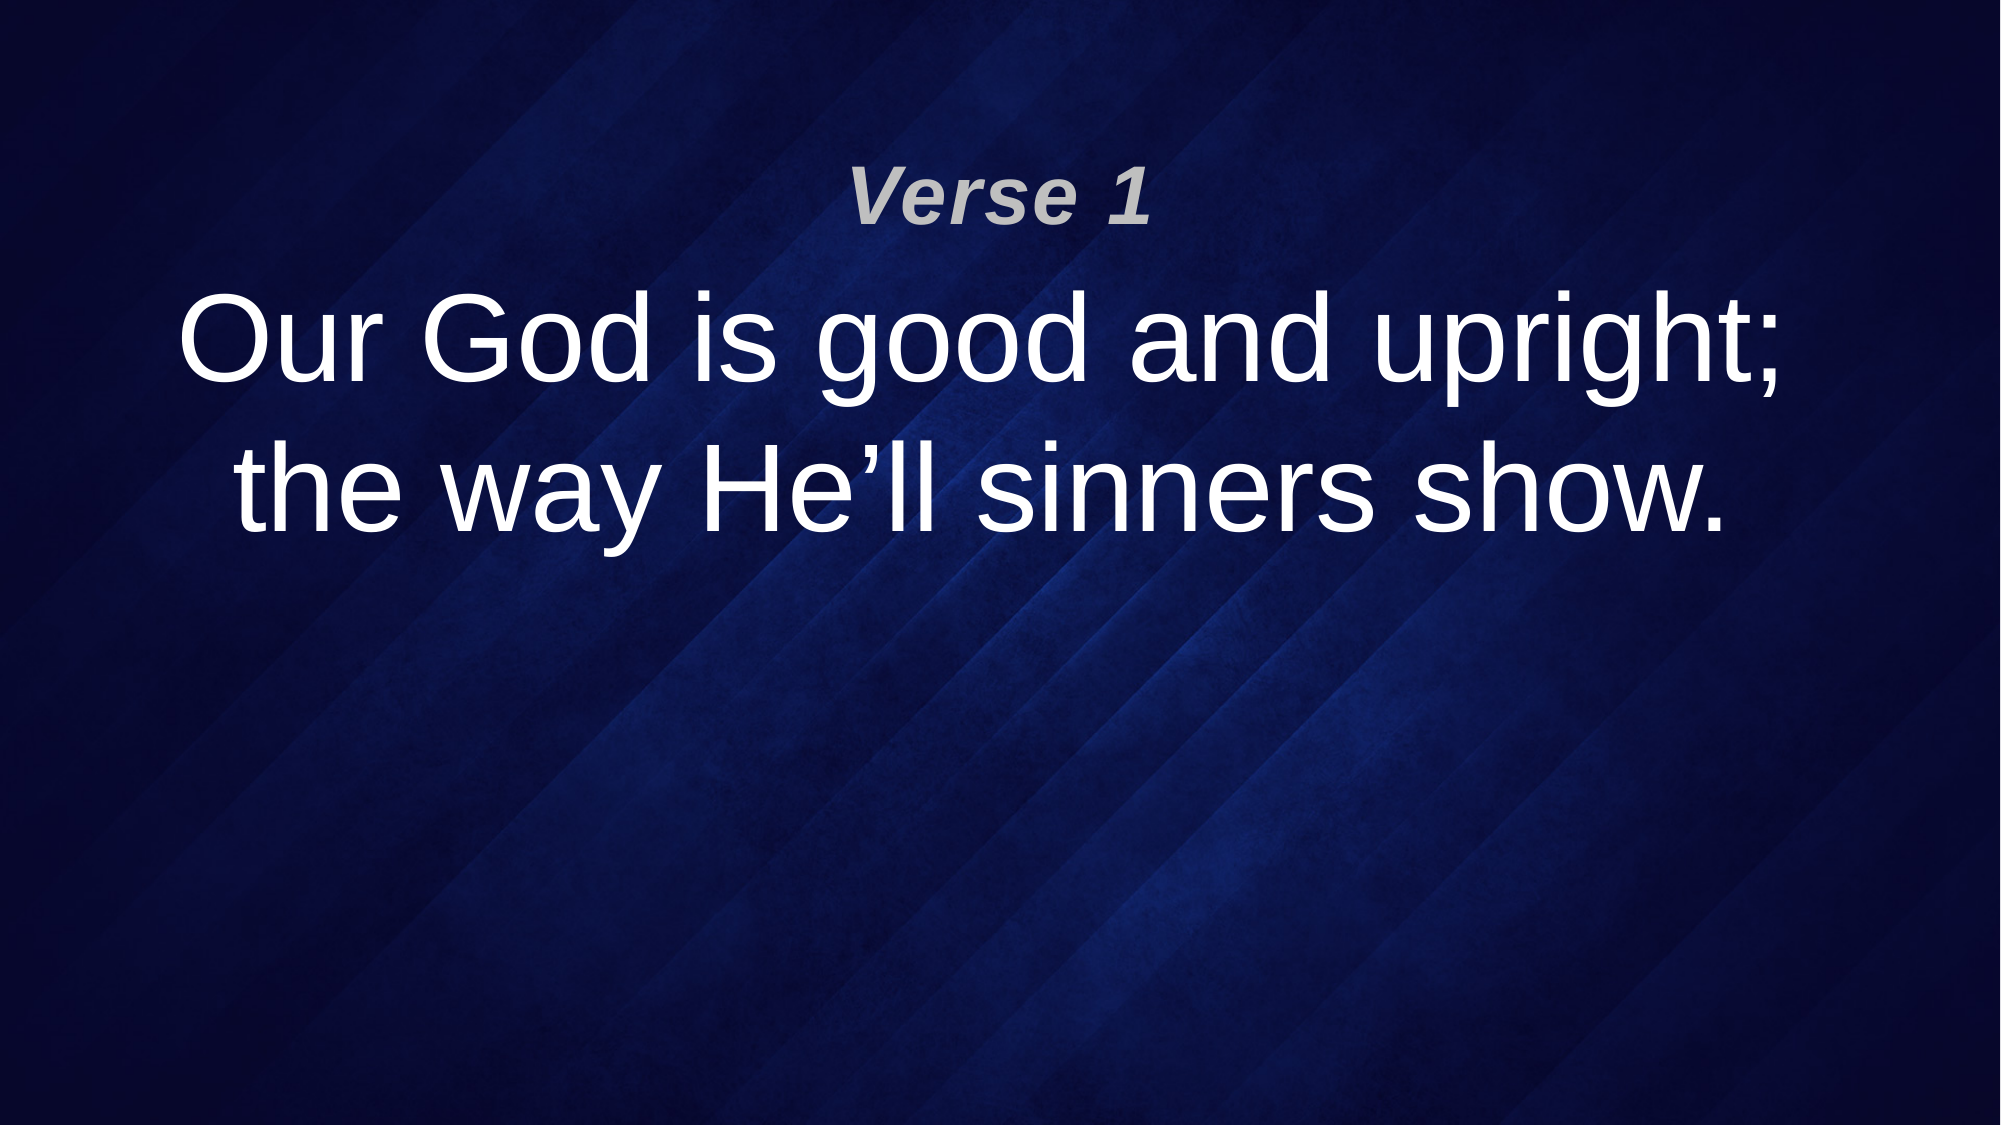

Verse 1
# Our God is good and upright; the way He’ll sinners show.